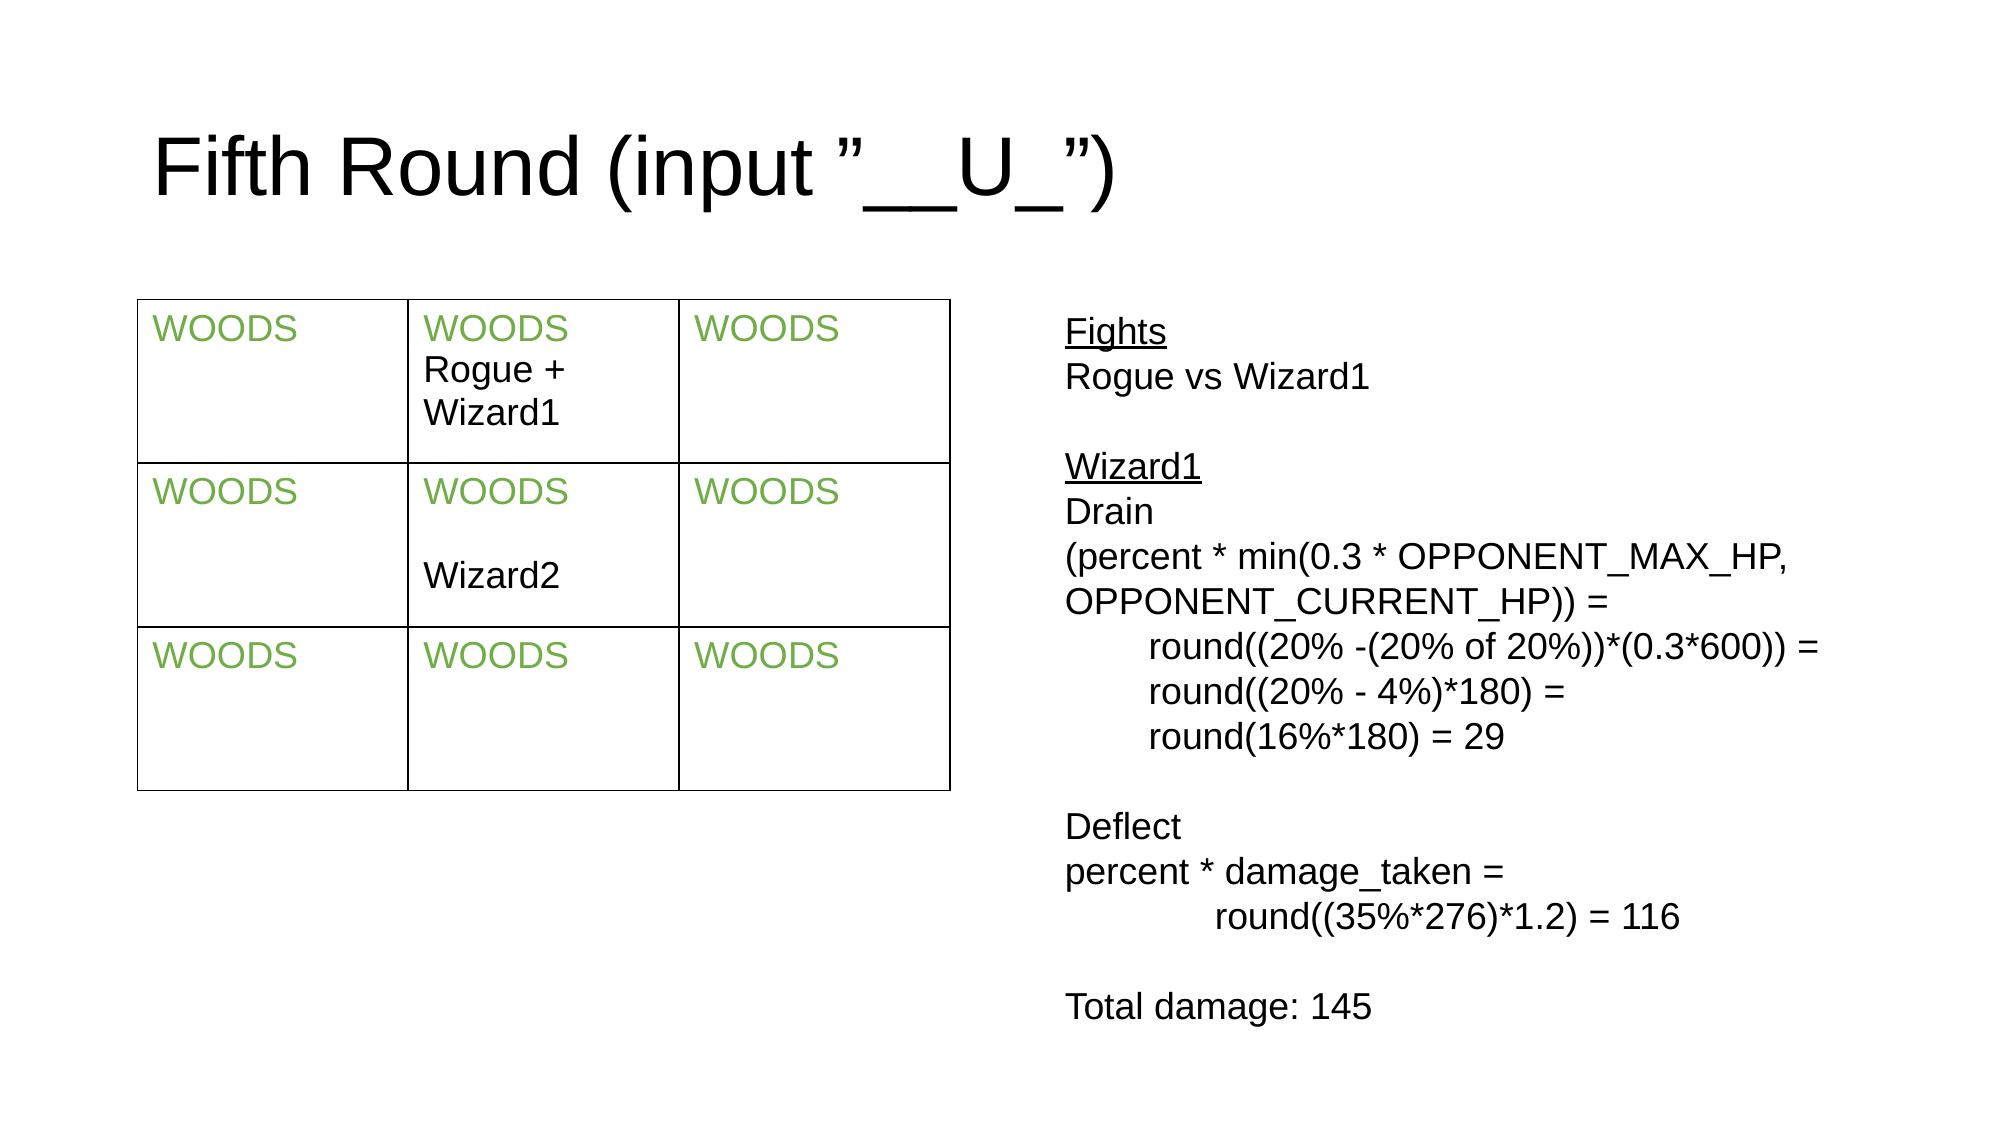

# Fifth Round (input ”__U_”)
| WOODS | WOODS Rogue + Wizard1 | WOODS |
| --- | --- | --- |
| WOODS | WOODS Wizard2 | WOODS |
| WOODS | WOODS | WOODS |
Fights
Rogue vs Wizard1

Wizard1
Drain
(percent * min(0.3 * OPPONENT_MAX_HP, 	OPPONENT_CURRENT_HP)) =
        round((20% -(20% of 20%))*(0.3*600)) =
        round((20% - 4%)*180) =
        round(16%*180) = 29

Deflect
percent * damage_taken =
	round((35%*276)*1.2) = 116

Total damage: 145